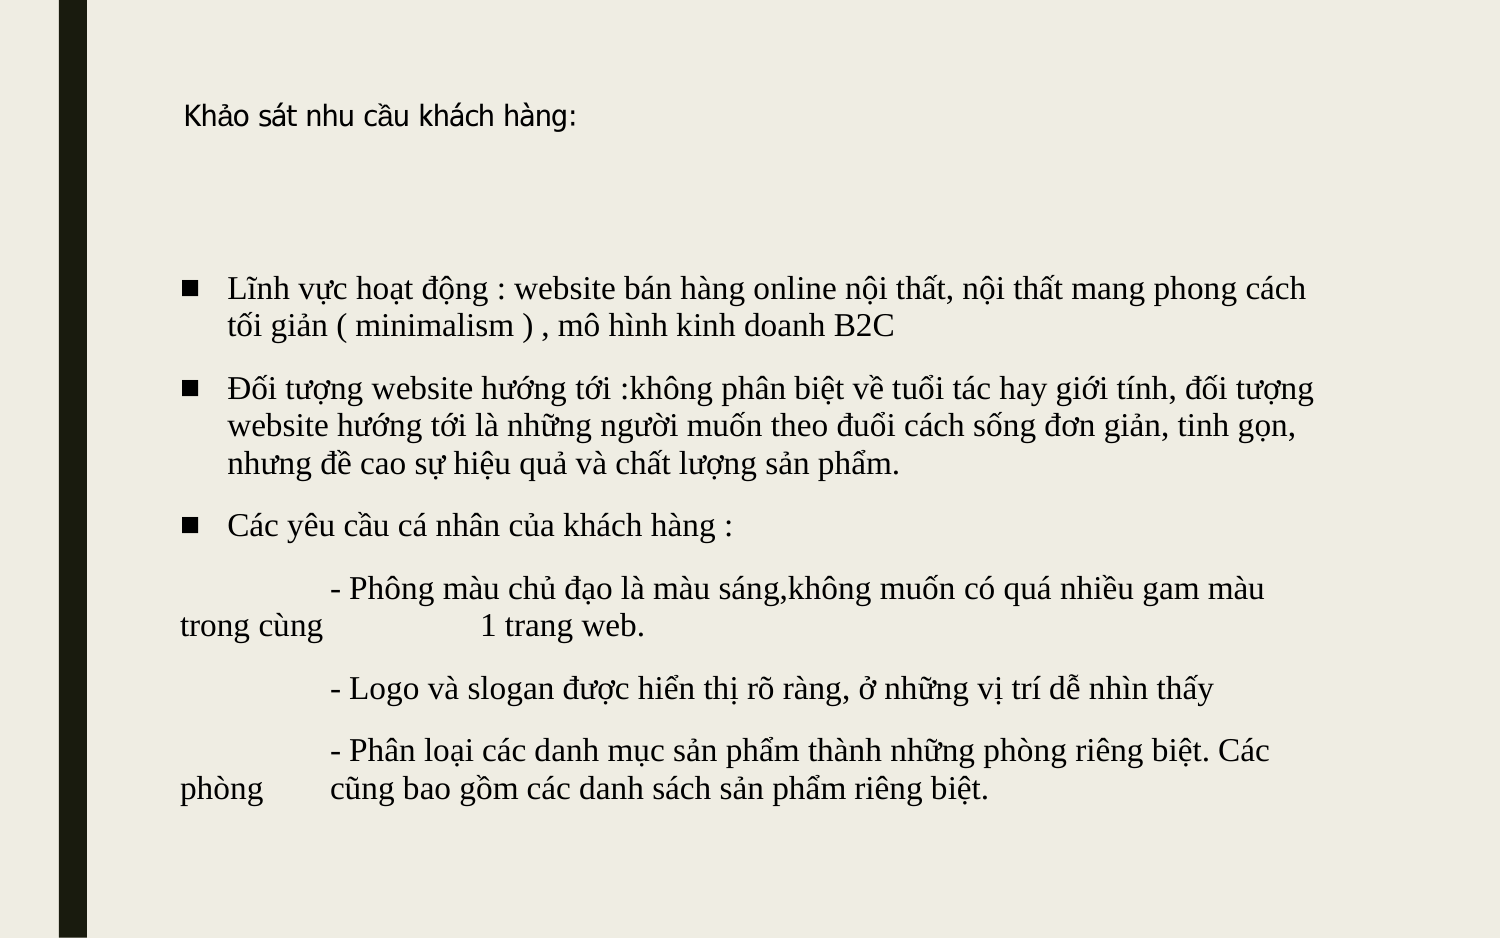

# Khảo sát nhu cầu khách hàng:
Lĩnh vực hoạt động : website bán hàng online nội thất, nội thất mang phong cách tối giản ( minimalism ) , mô hình kinh doanh B2C
Đối tượng website hướng tới :không phân biệt về tuổi tác hay giới tính, đối tượng website hướng tới là những người muốn theo đuổi cách sống đơn giản, tinh gọn, nhưng đề cao sự hiệu quả và chất lượng sản phẩm.
Các yêu cầu cá nhân của khách hàng :
	- Phông màu chủ đạo là màu sáng,không muốn có quá nhiều gam màu trong cùng 	1 trang web.
	- Logo và slogan được hiển thị rõ ràng, ở những vị trí dễ nhìn thấy
	- Phân loại các danh mục sản phẩm thành những phòng riêng biệt. Các phòng 	cũng bao gồm các danh sách sản phẩm riêng biệt.